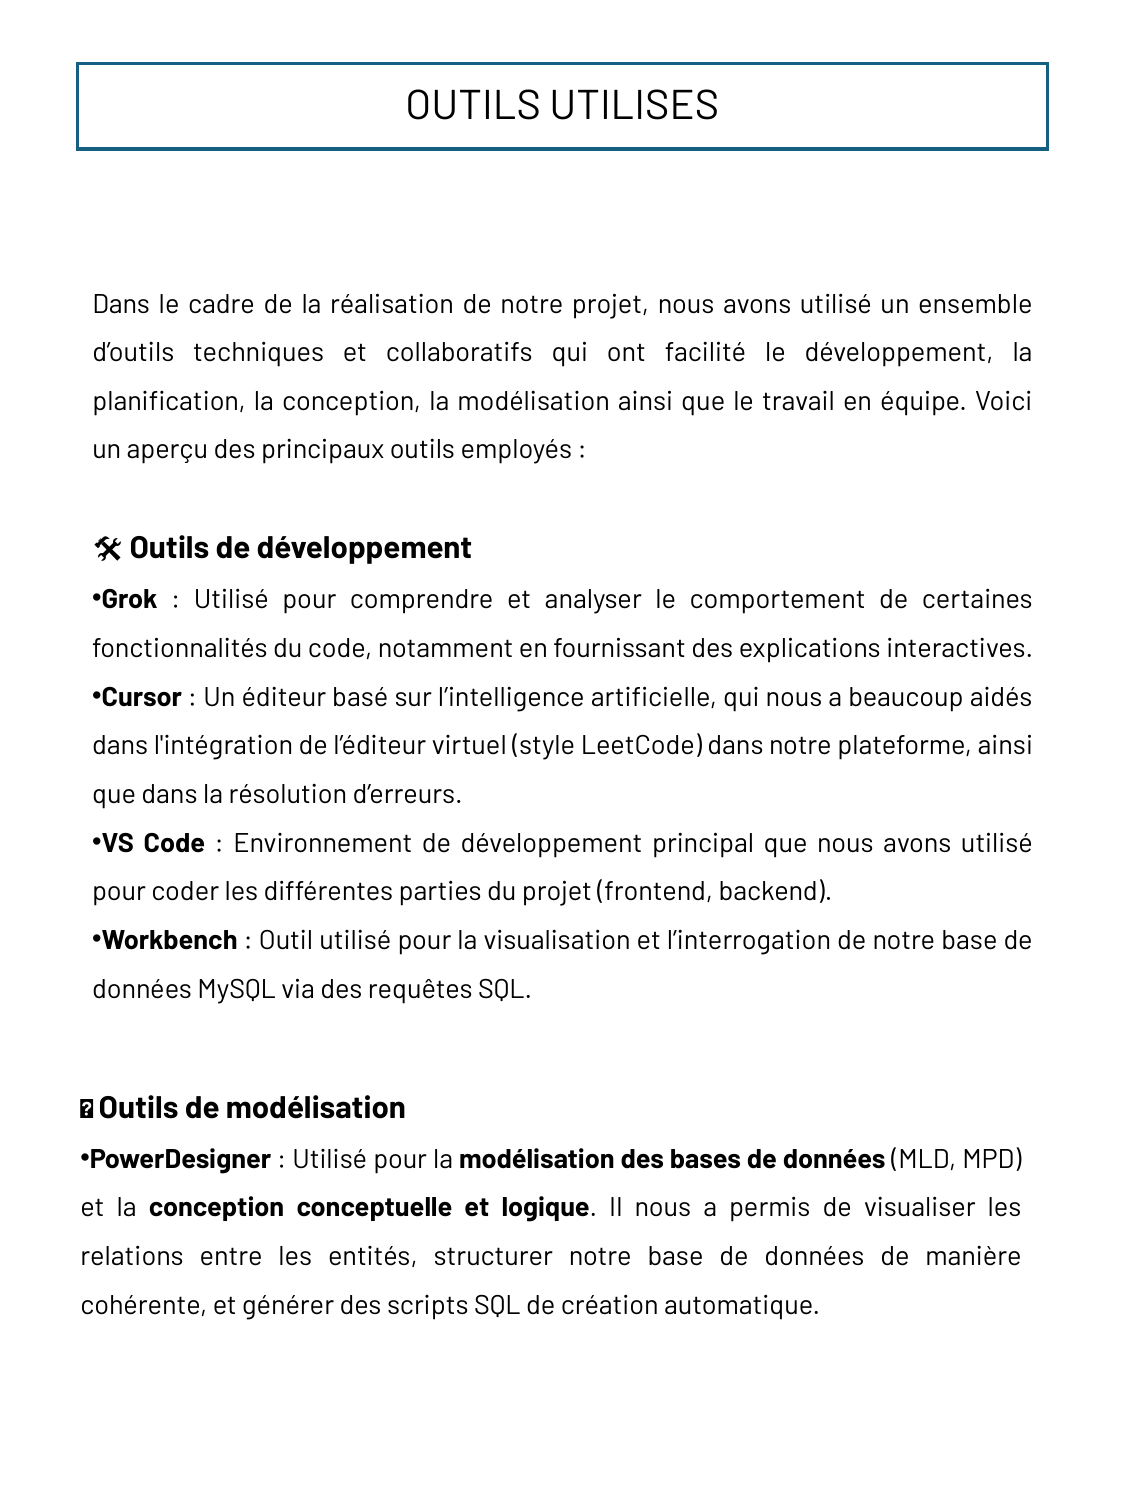

# OUTILS UTILISES
Dans le cadre de la réalisation de notre projet, nous avons utilisé un ensemble d’outils techniques et collaboratifs qui ont facilité le développement, la planification, la conception, la modélisation ainsi que le travail en équipe. Voici un aperçu des principaux outils employés :
🛠 Outils de développement
Grok : Utilisé pour comprendre et analyser le comportement de certaines fonctionnalités du code, notamment en fournissant des explications interactives.
Cursor : Un éditeur basé sur l’intelligence artificielle, qui nous a beaucoup aidés dans l'intégration de l’éditeur virtuel (style LeetCode) dans notre plateforme, ainsi que dans la résolution d’erreurs.
VS Code : Environnement de développement principal que nous avons utilisé pour coder les différentes parties du projet (frontend, backend).
Workbench : Outil utilisé pour la visualisation et l’interrogation de notre base de données MySQL via des requêtes SQL.
🧩 Outils de modélisation
PowerDesigner : Utilisé pour la modélisation des bases de données (MLD, MPD) et la conception conceptuelle et logique. Il nous a permis de visualiser les relations entre les entités, structurer notre base de données de manière cohérente, et générer des scripts SQL de création automatique.